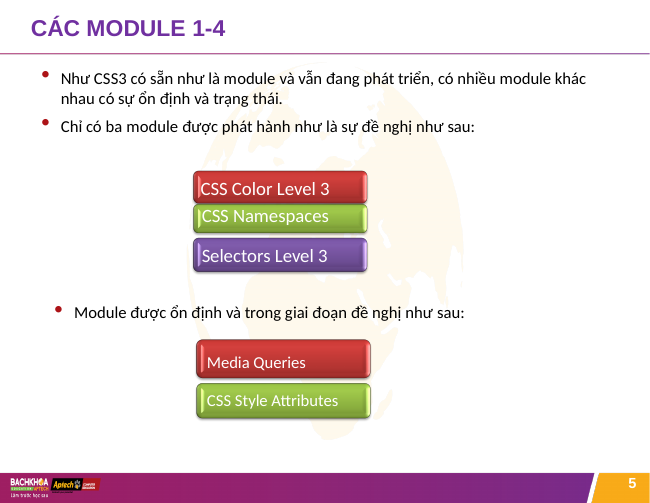

# CÁC MODULE 1-4
Như CSS3 có sẵn như là module và vẫn đang phát triển, có nhiều module khác  nhau có sự ổn định và trạng thái.
Chỉ có ba module được phát hành như là sự đề nghị như sau:

CSS Color Level 3

CSS Namespaces

Selectors Level 3
Module được ổn định và trong giai đoạn đề nghị như sau:

Media Queries
CSS Style Attributes
5